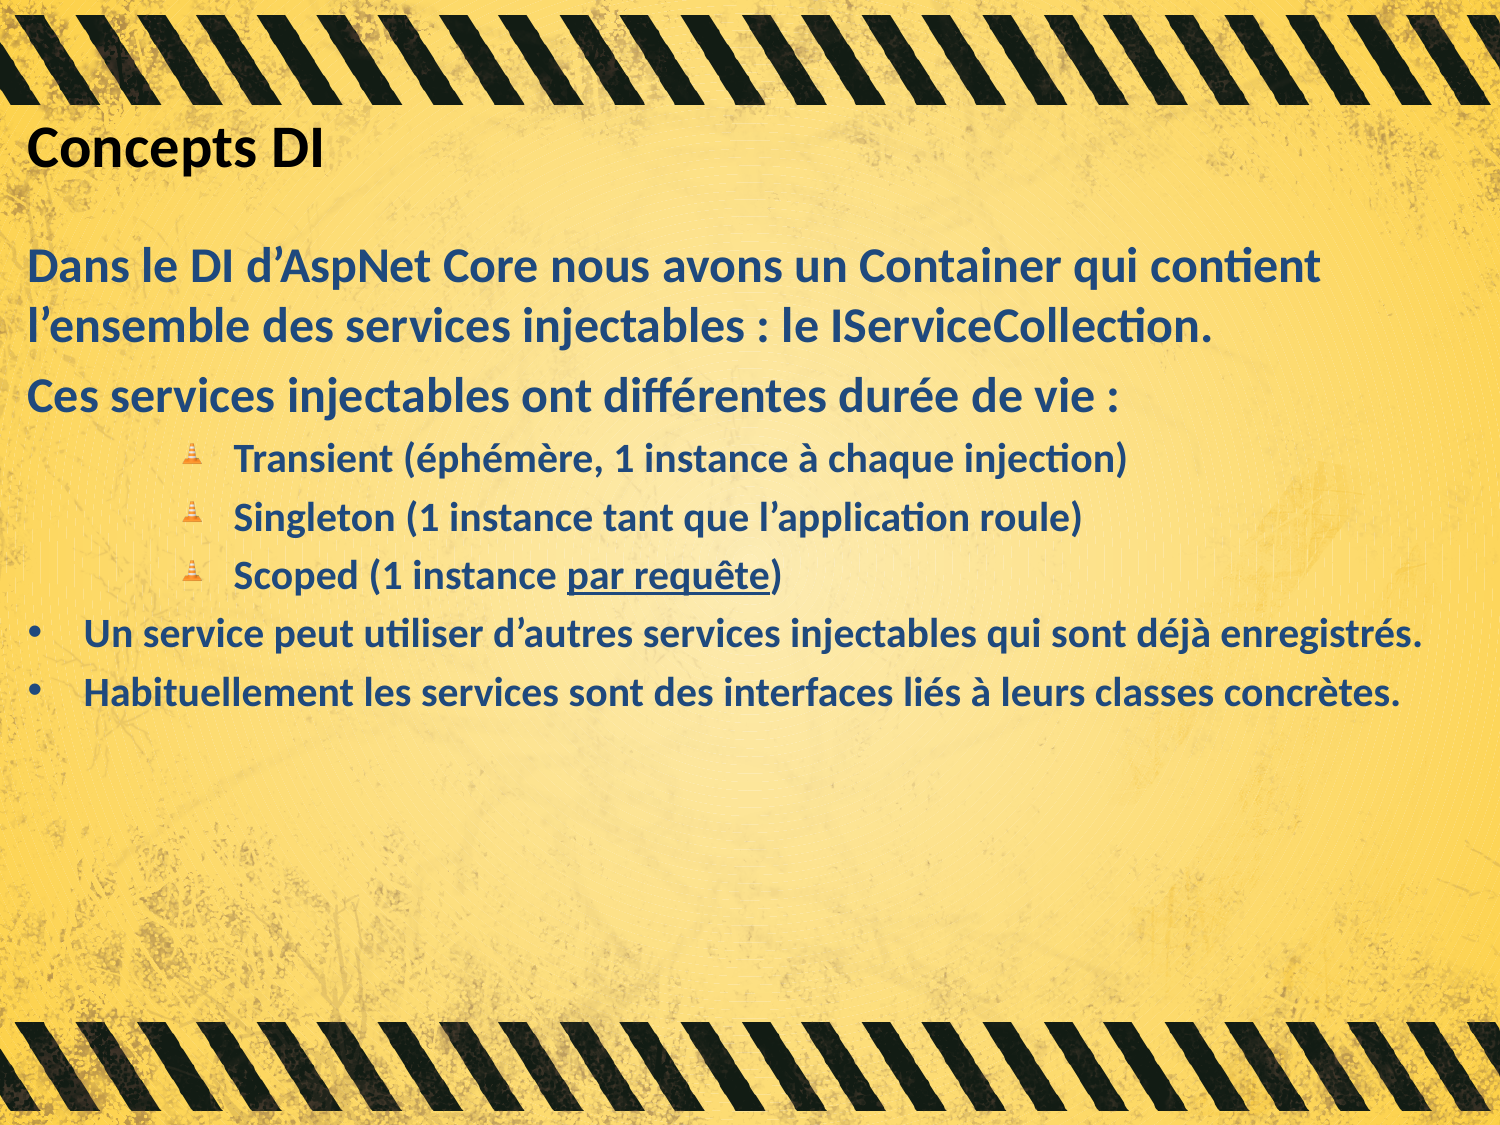

# Concepts DI
Dans le DI d’AspNet Core nous avons un Container qui contient l’ensemble des services injectables : le IServiceCollection.
Ces services injectables ont différentes durée de vie :
Transient (éphémère, 1 instance à chaque injection)
Singleton (1 instance tant que l’application roule)
Scoped (1 instance par requête)
Un service peut utiliser d’autres services injectables qui sont déjà enregistrés.
Habituellement les services sont des interfaces liés à leurs classes concrètes.